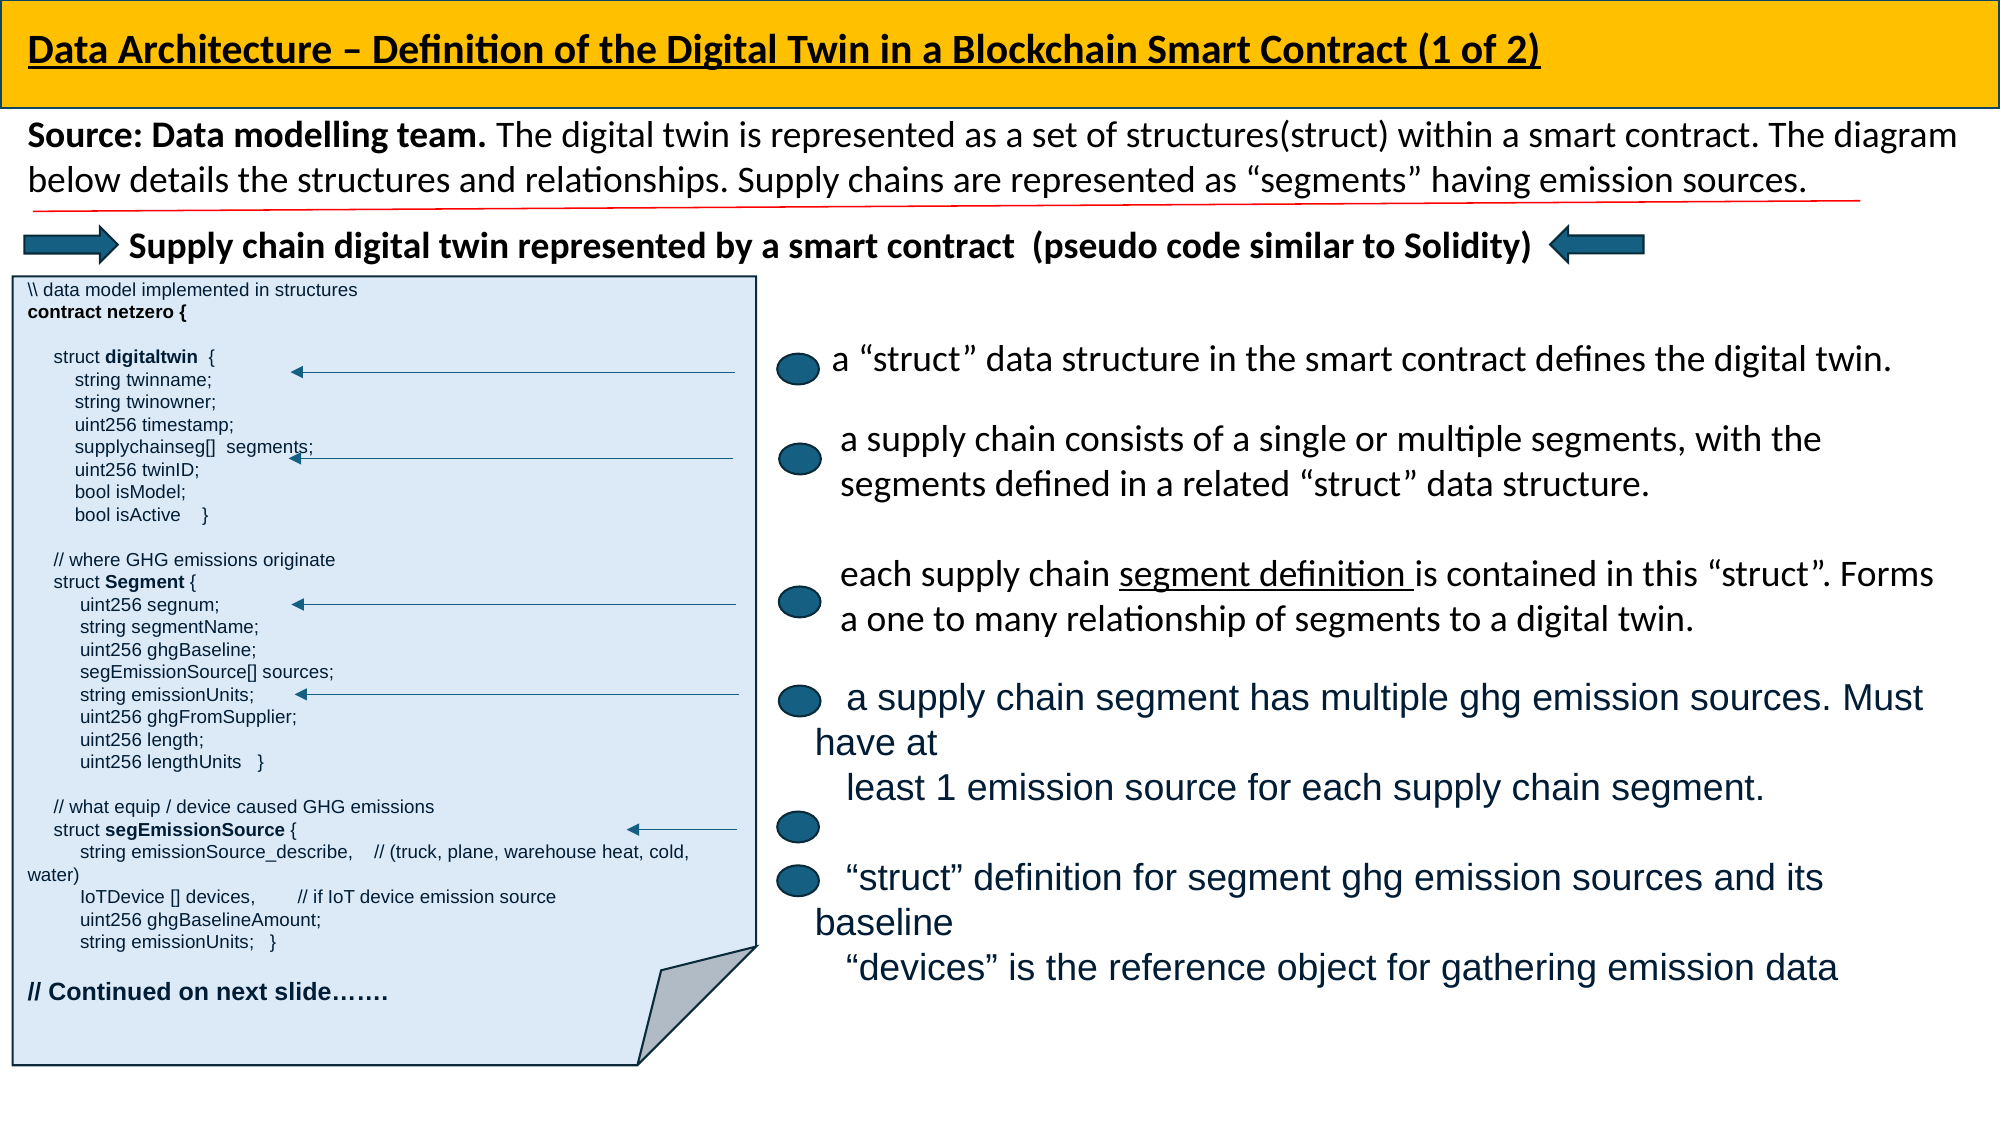

Data Architecture – Definition of the Digital Twin in a Blockchain Smart Contract (1 of 2)
Source: Data modelling team. The digital twin is represented as a set of structures(struct) within a smart contract. The diagram below details the structures and relationships. Supply chains are represented as “segments” having emission sources.
Supply chain digital twin represented by a smart contract  (pseudo code similar to Solidity)

\\ data model implemented in structures
contract netzero {

     struct digitaltwin  {
         string twinname;
         string twinowner;
         uint256 timestamp;
         supplychainseg[]  segments;
         uint256 twinID;
         bool isModel;
         bool isActive    }

     // where GHG emissions originate
     struct Segment {
          uint256 segnum;
          string segmentName;
          uint256 ghgBaseline;
          segEmissionSource[] sources;
          string emissionUnits;
          uint256 ghgFromSupplier;
          uint256 length;
          uint256 lengthUnits   }

     // what equip / device caused GHG emissions
     struct segEmissionSource {
          string emissionSource_describe,    // (truck, plane, warehouse heat, cold, water)
          IoTDevice [] devices,        // if IoT device emission source
          uint256 ghgBaselineAmount;
          string emissionUnits;   }

// Continued on next slide…….

  a “struct” data structure in the smart contract defines the digital twin.

   a supply chain consists of a single or multiple segments, with the
   segments defined in a related “struct” data structure.

   each supply chain segment definition is contained in this “struct”. Forms
   a one to many relationship of segments to a digital twin.

   a supply chain segment has multiple ghg emission sources. Must have at
   least 1 emission source for each supply chain segment.

   “struct” definition for segment ghg emission sources and its baseline
   “devices” is the reference object for gathering emission data